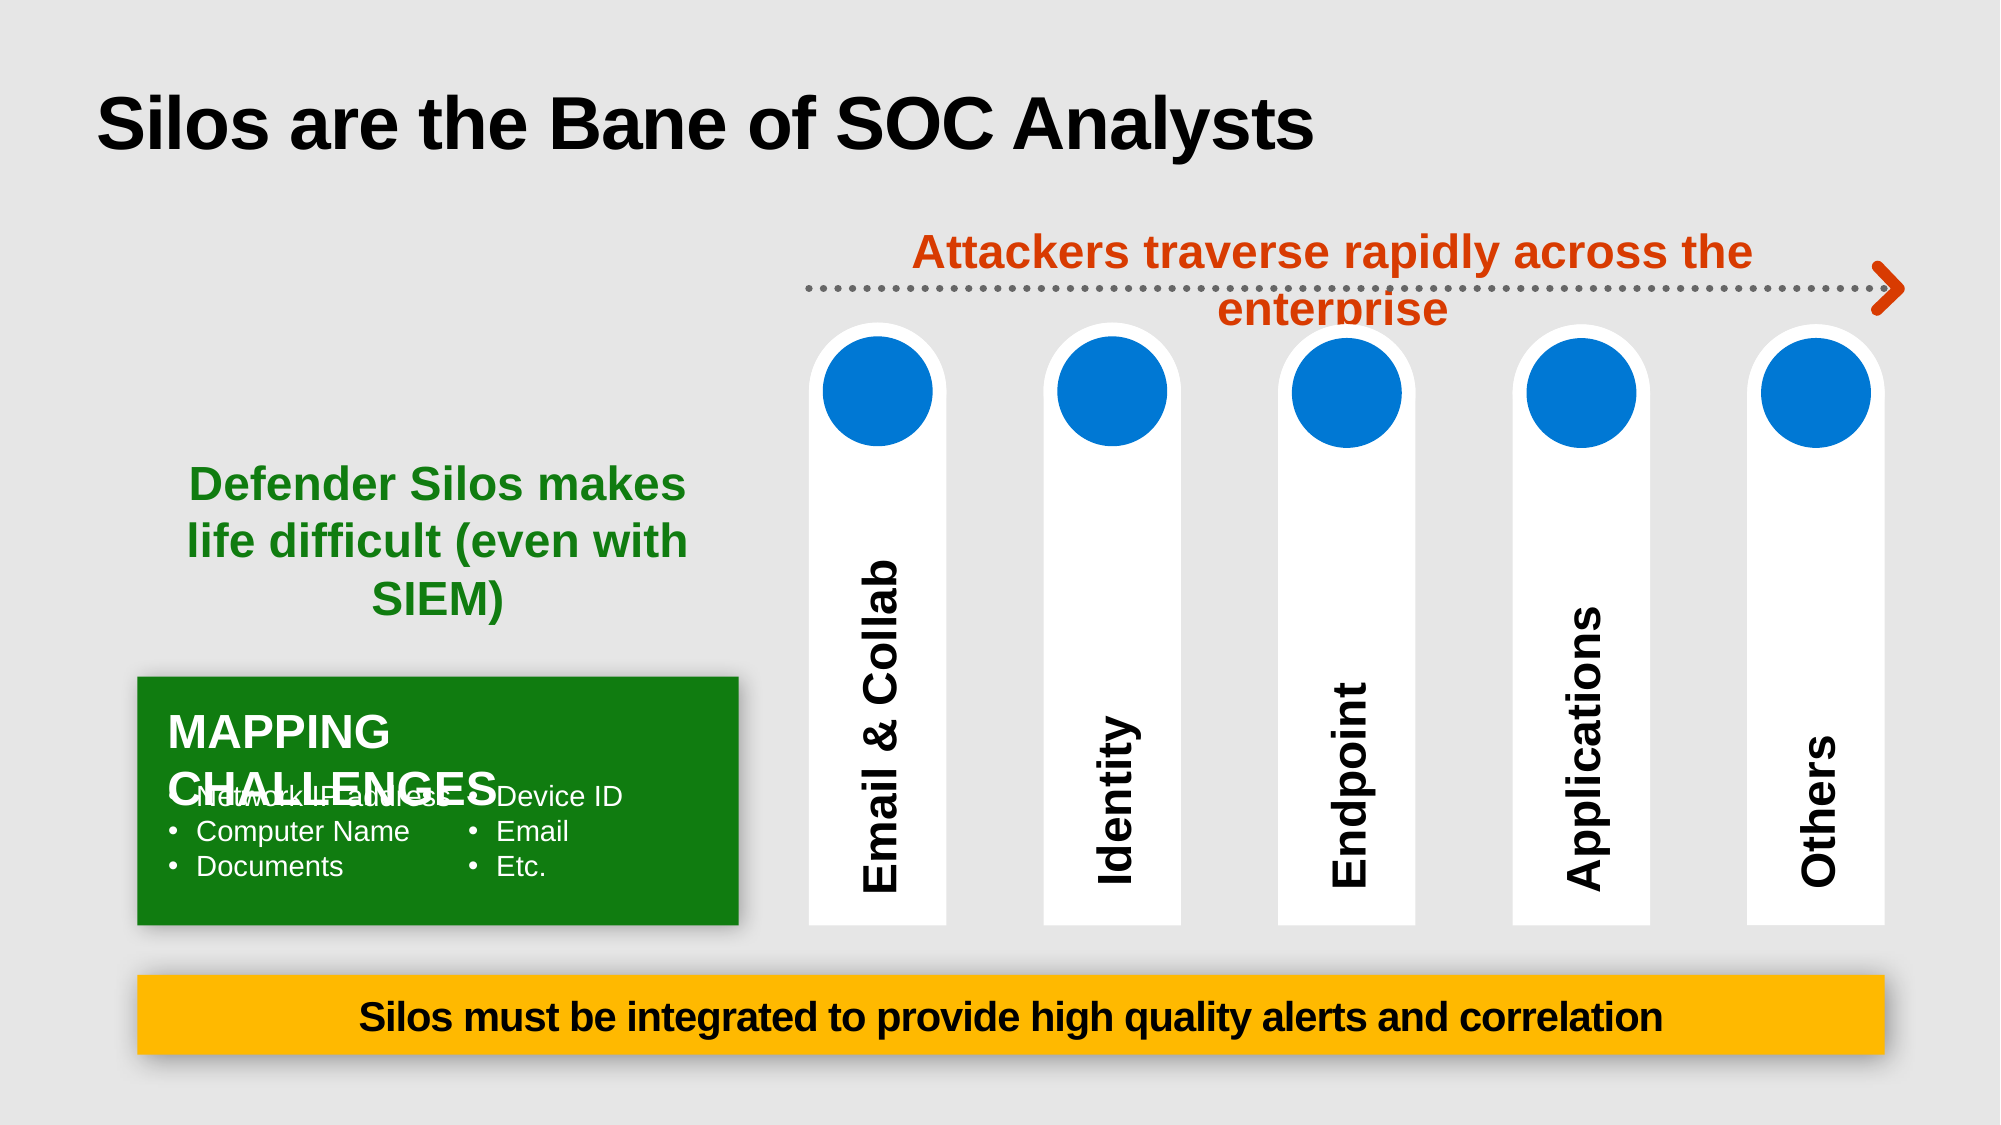

# Silos are the Bane of SOC Analysts
Attackers traverse rapidly across the enterprise

Defender Silos makes life difficult (even with SIEM)
MAPPING CHALLENGES
Network IP address
Computer Name
Documents
Device ID
Email
Etc.
Email & Collab
Applications
Endpoint
Identity
Others
Silos must be integrated to provide high quality alerts and correlation